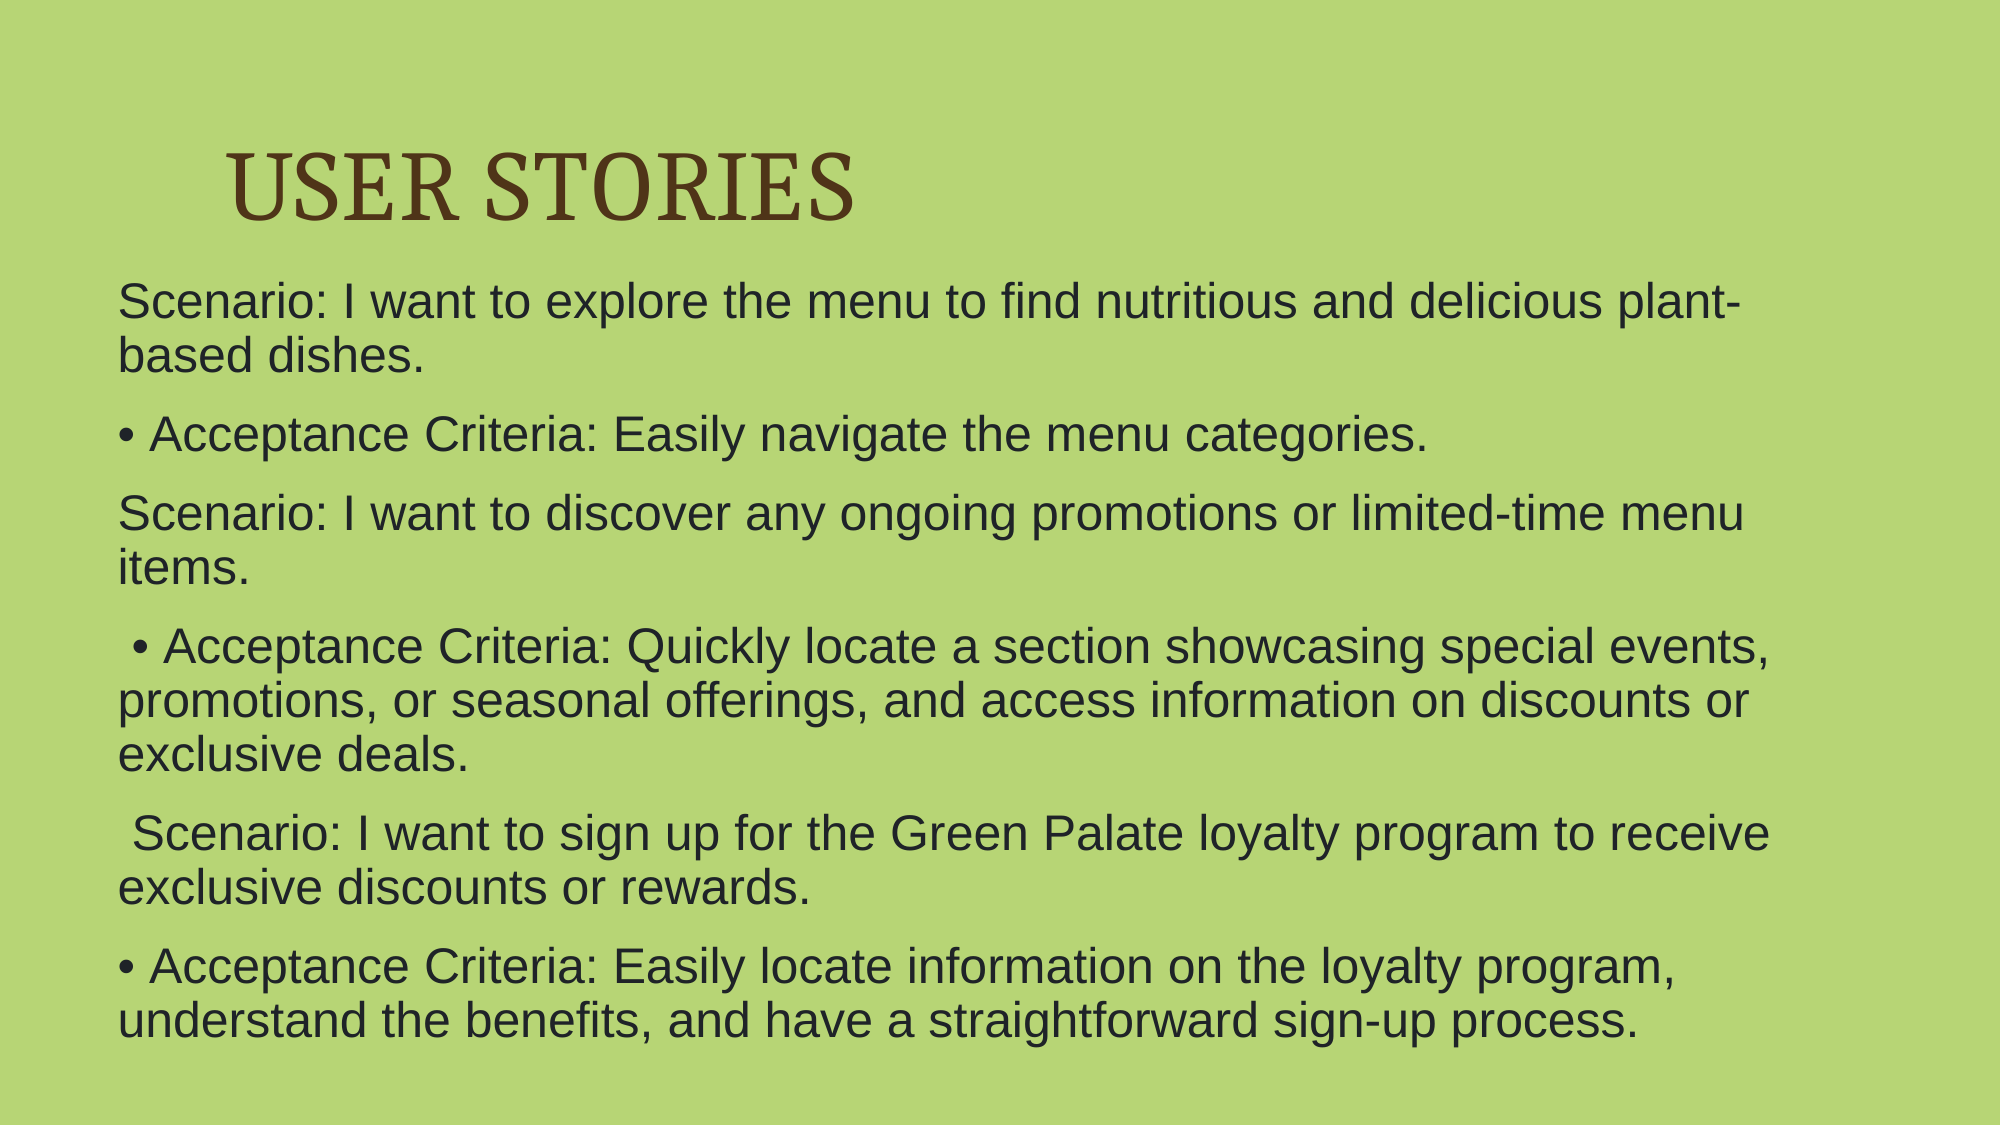

# USER STORIES
Scenario: I want to explore the menu to find nutritious and delicious plant-based dishes.
• Acceptance Criteria: Easily navigate the menu categories.
Scenario: I want to discover any ongoing promotions or limited-time menu items.
 • Acceptance Criteria: Quickly locate a section showcasing special events, promotions, or seasonal offerings, and access information on discounts or exclusive deals.
 Scenario: I want to sign up for the Green Palate loyalty program to receive exclusive discounts or rewards.
• Acceptance Criteria: Easily locate information on the loyalty program, understand the benefits, and have a straightforward sign-up process.